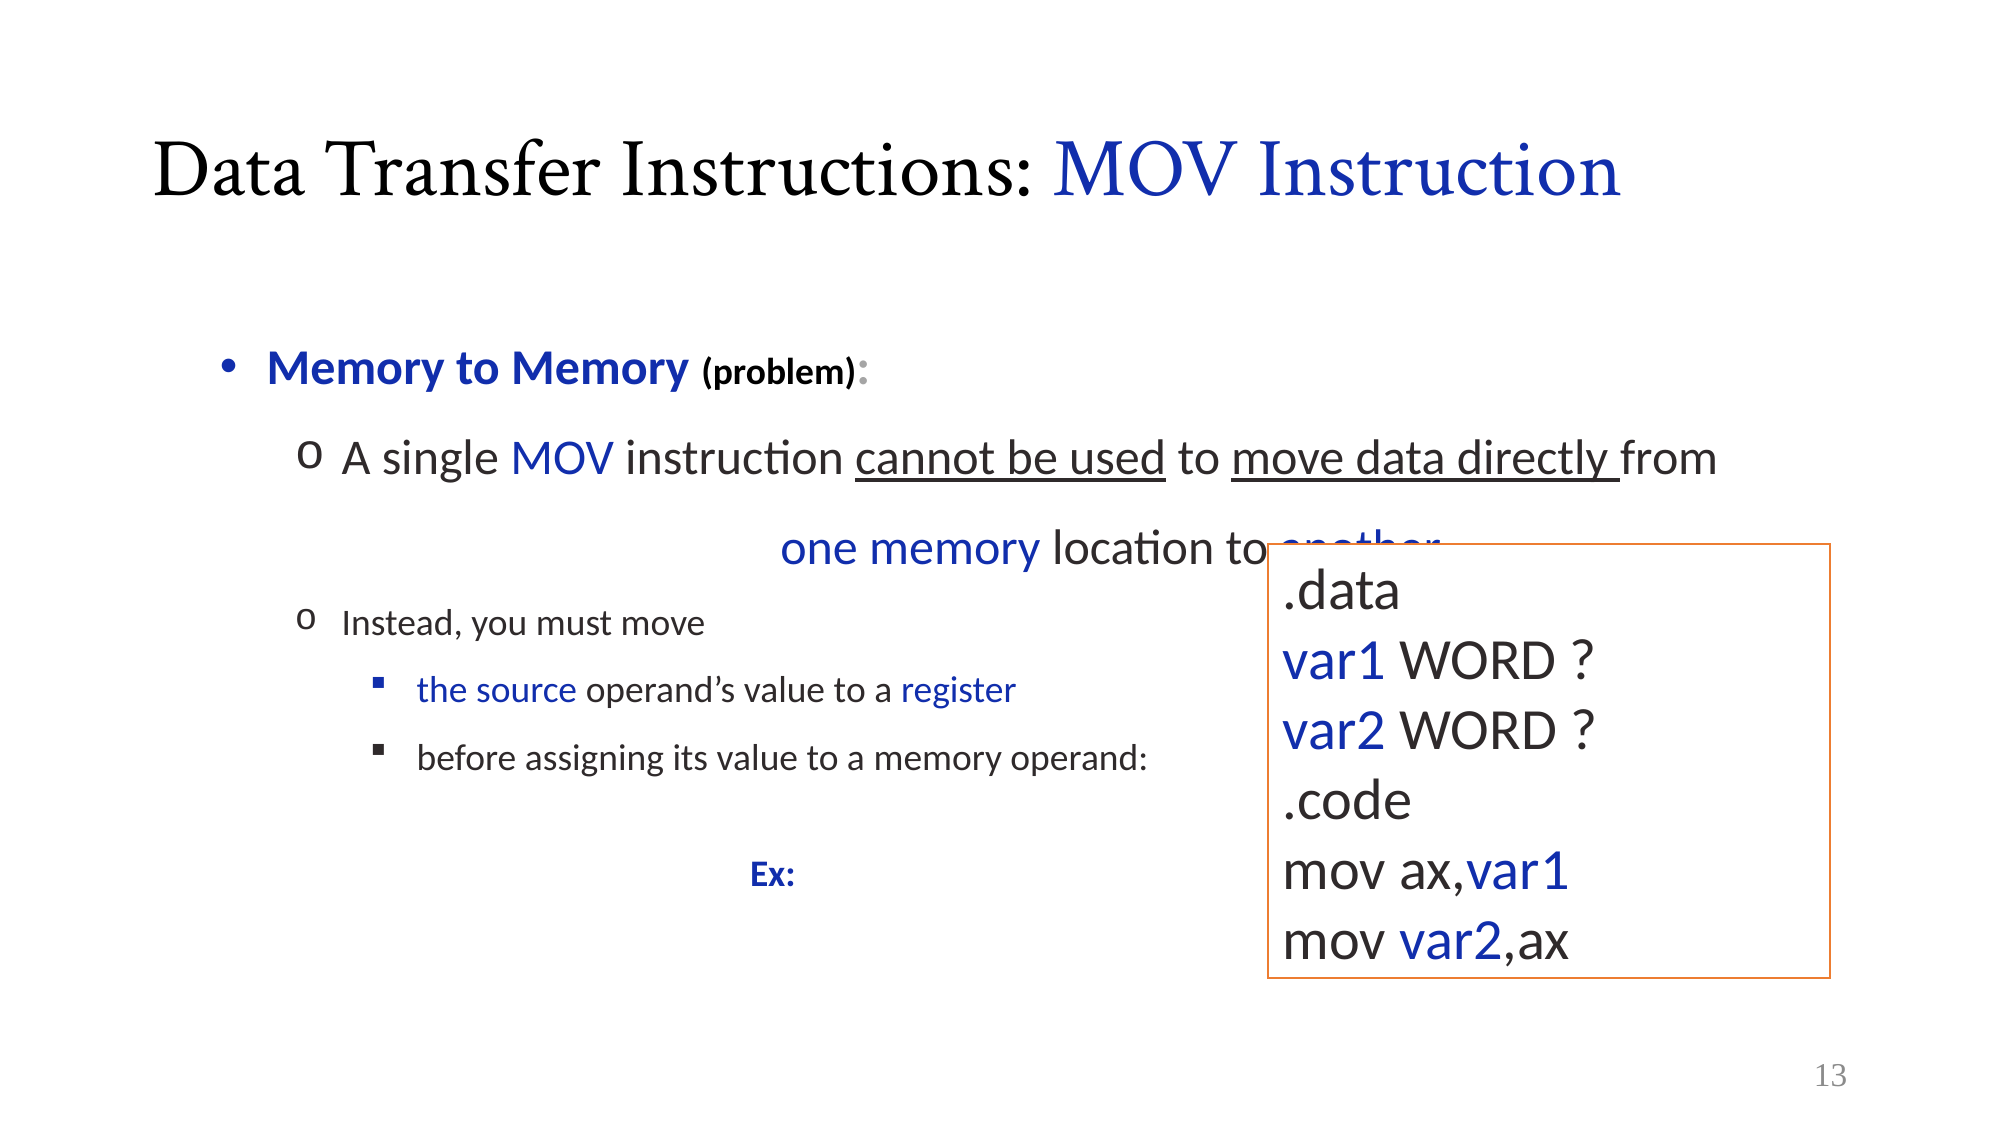

# Data Transfer Instructions: MOV Instruction
Memory to Memory (problem):
A single MOV instruction cannot be used to move data directly from                                                one memory location to another.
Instead, you must move
the source operand’s value to a register
before assigning its value to a memory operand:
.data
var1 WORD ?
var2 WORD ?
.code
mov ax,var1
mov var2,ax
Ex:
13